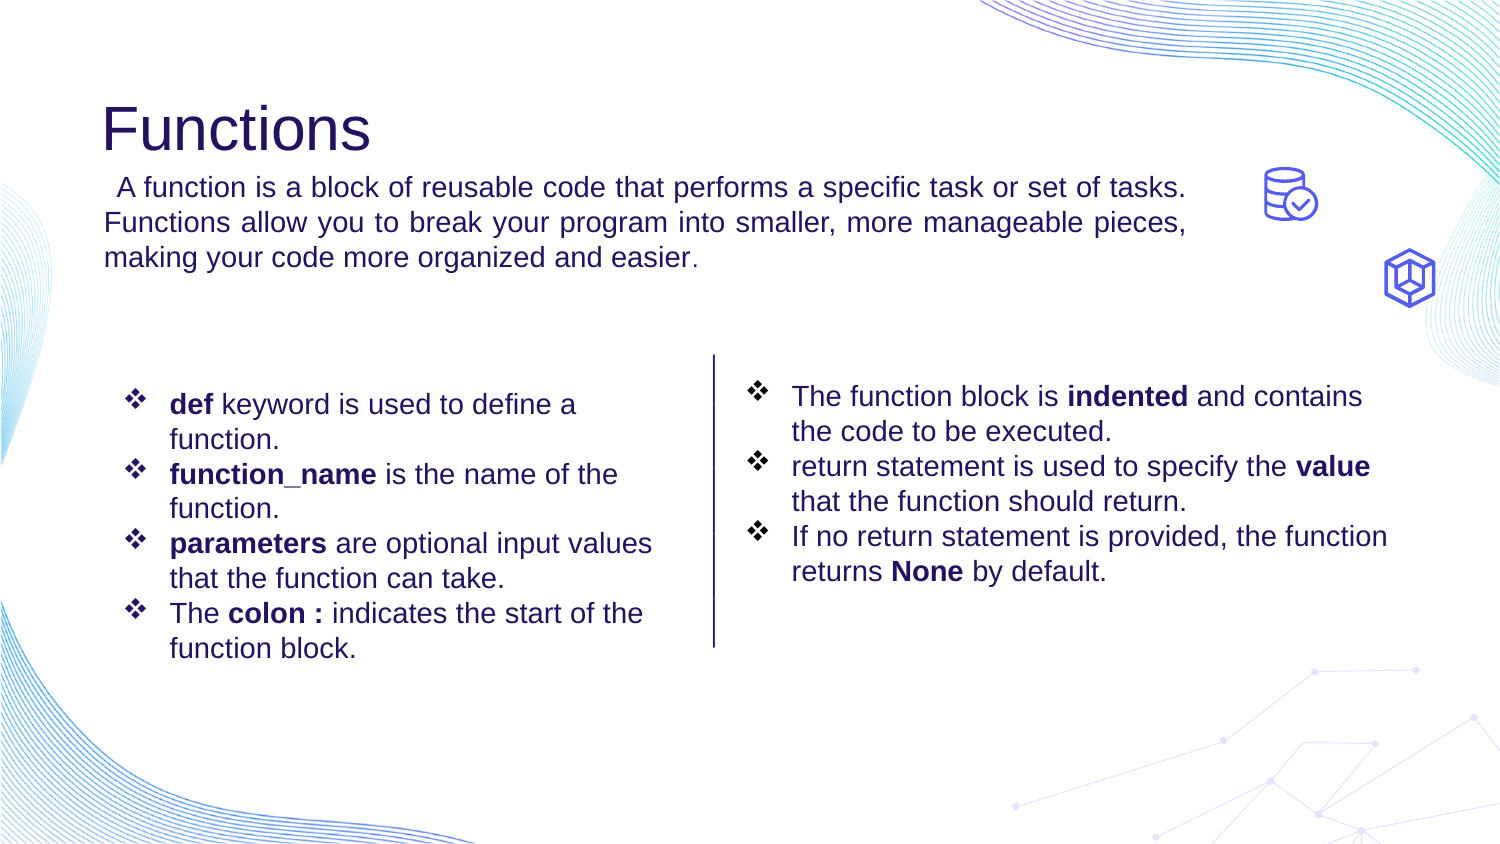

# Functions
        A function is a block of reusable code that performs a specific task or set of tasks. Functions allow you to break your program into smaller, more manageable pieces, making your code more organized and easier.

def keyword is used to define a function.
function_name is the name of the function.
parameters are optional input values that the function can take.
The colon : indicates the start of the function block.
The function block is indented and contains the code to be executed.
return statement is used to specify the value that the function should return.
If no return statement is provided, the function returns None by default.

__________________